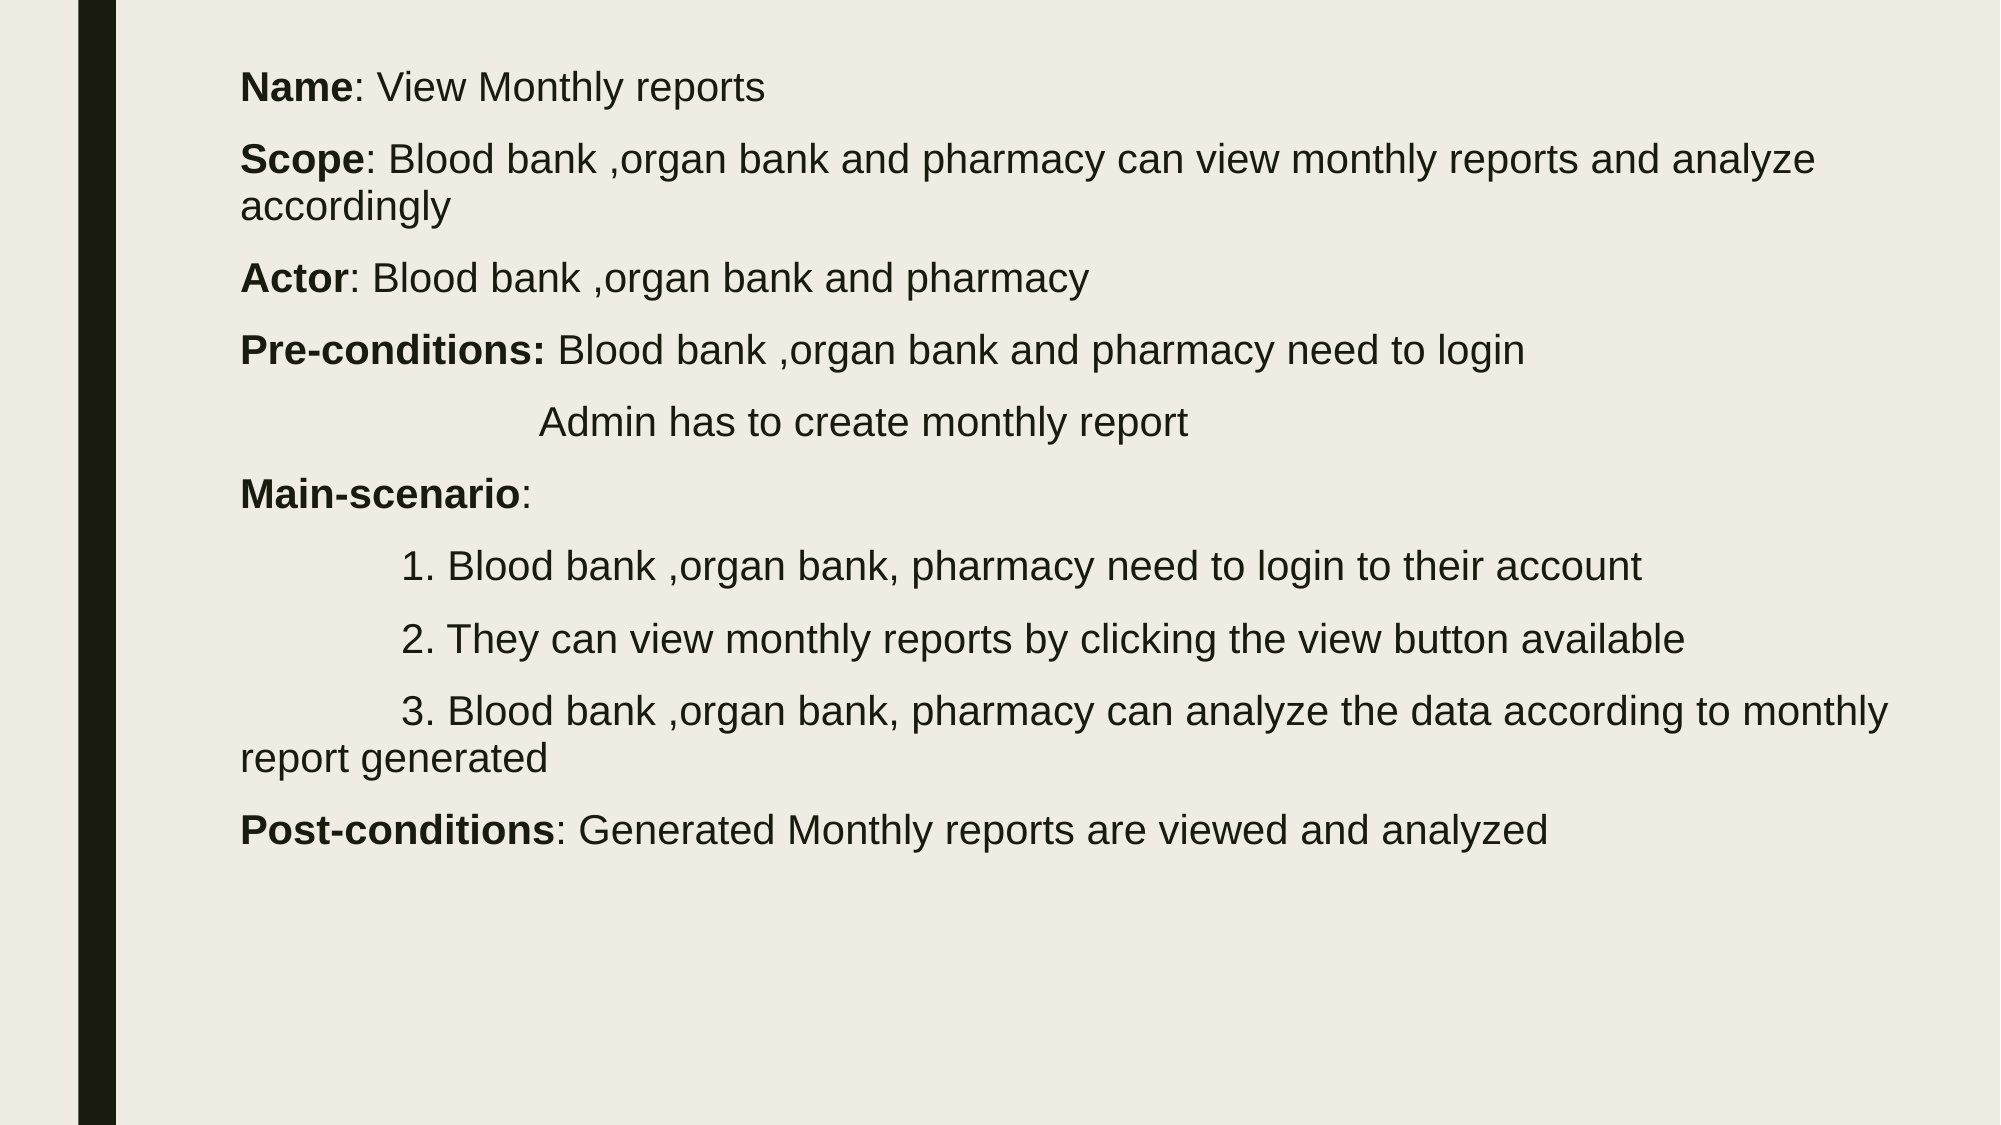

Name: View Monthly reports
Scope: Blood bank ,organ bank and pharmacy can view monthly reports and analyze accordingly
Actor: Blood bank ,organ bank and pharmacy
Pre-conditions: Blood bank ,organ bank and pharmacy need to login
                          Admin has to create monthly report
Main-scenario:
              1. Blood bank ,organ bank, pharmacy need to login to their account
              2. They can view monthly reports by clicking the view button available
              3. Blood bank ,organ bank, pharmacy can analyze the data according to monthly report generated
Post-conditions: Generated Monthly reports are viewed and analyzed